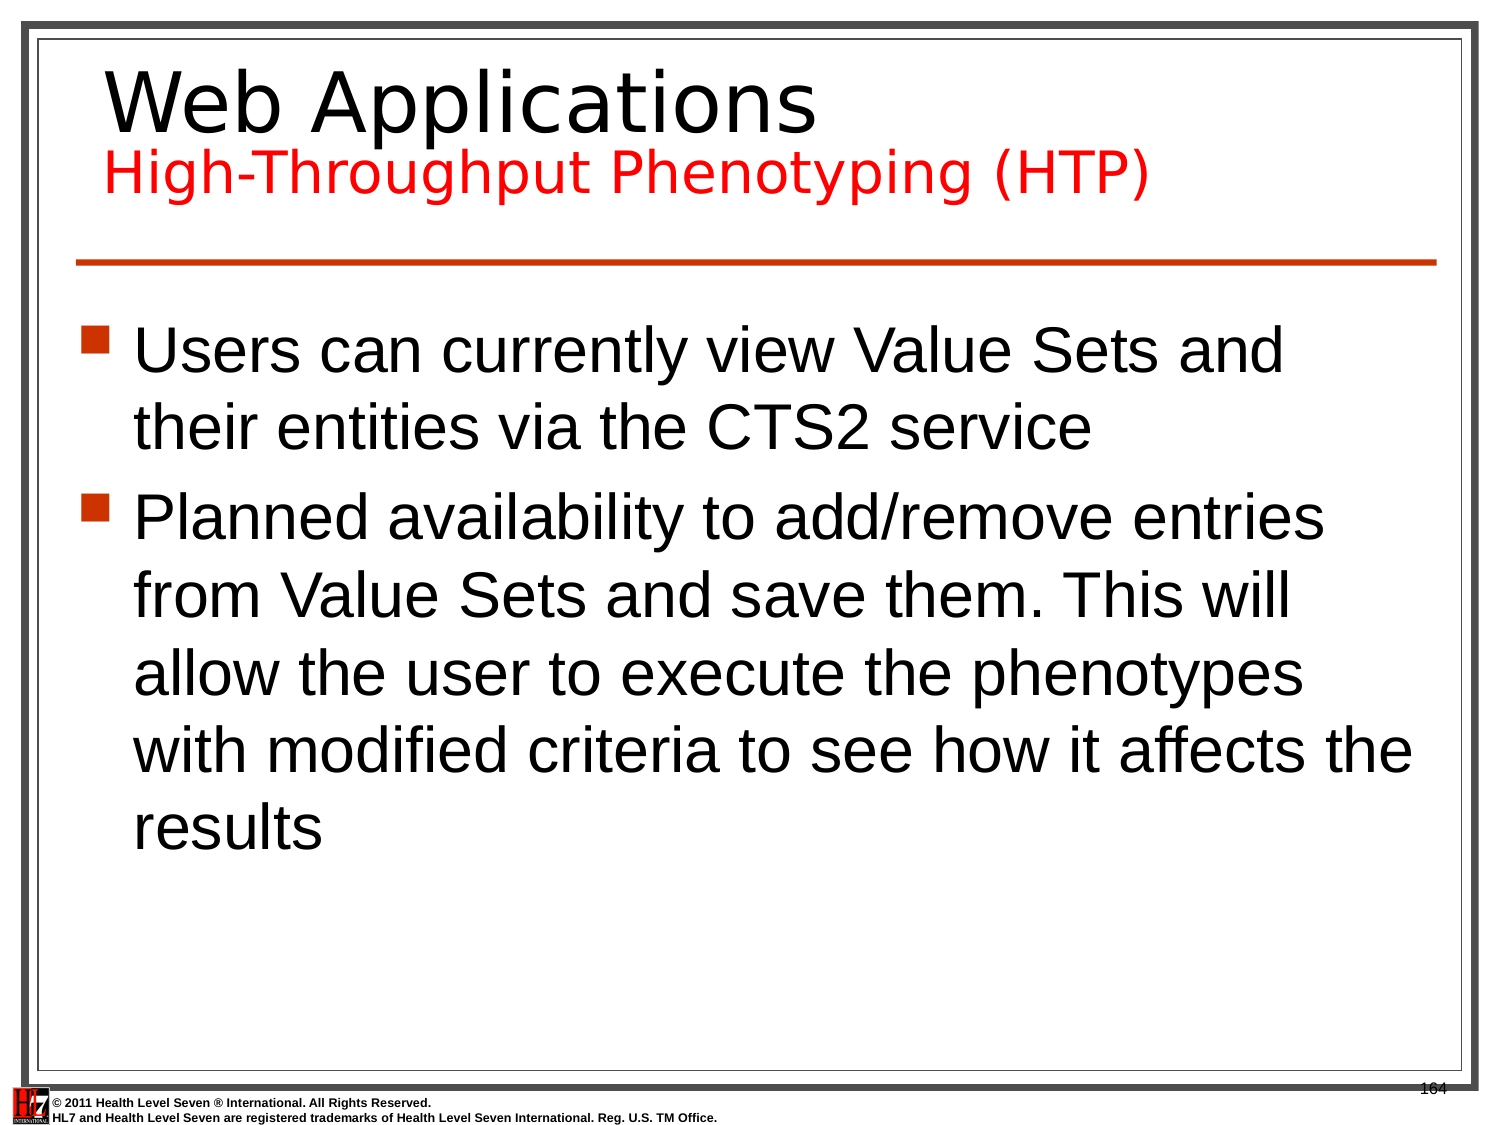

# Web Applications High-Throughput Phenotyping (HTP)
Users can currently view Value Sets and their entities via the CTS2 service
Planned availability to add/remove entries from Value Sets and save them. This will allow the user to execute the phenotypes with modified criteria to see how it affects the results

164